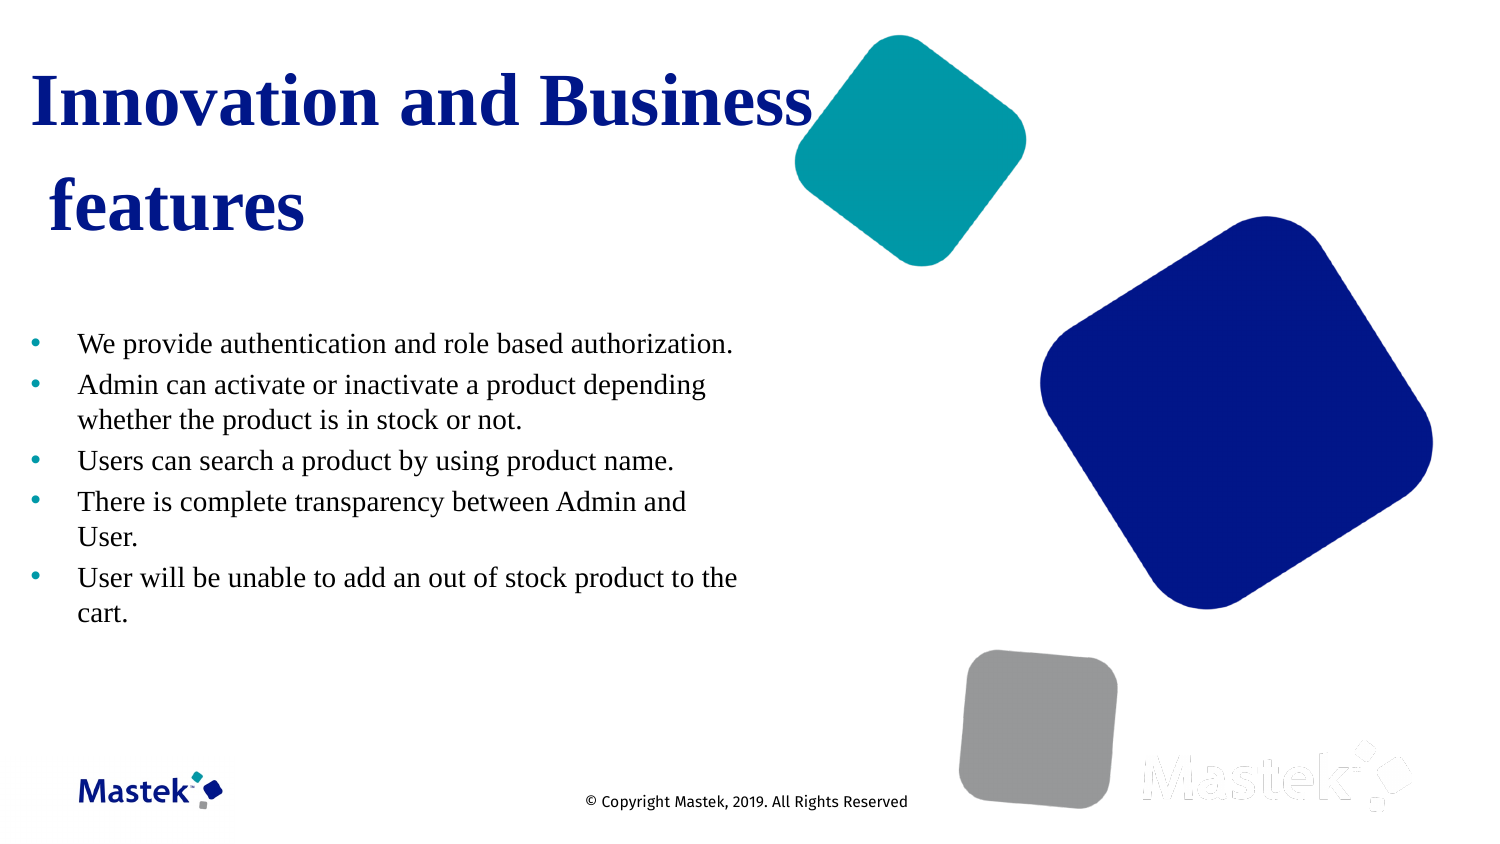

Innovation and Business
 features

We provide authentication and role based authorization.
Admin can activate or inactivate a product depending whether the product is in stock or not.
Users can search a product by using product name.
There is complete transparency between Admin and User.
User will be unable to add an out of stock product to the cart.